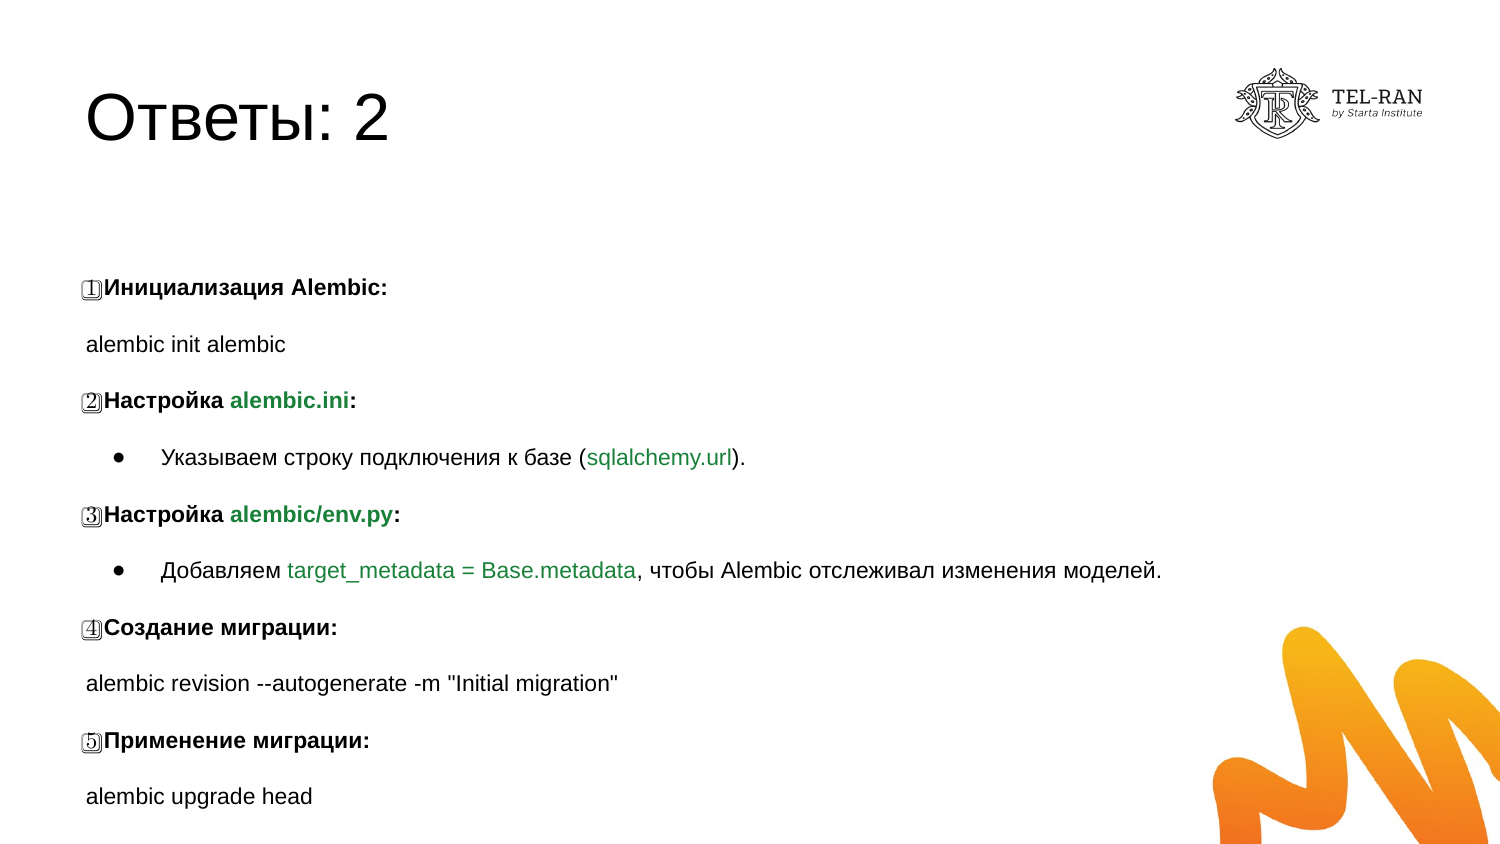

# Ответы: 2
1️⃣ Инициализация Alembic:
alembic init alembic
2️⃣ Настройка alembic.ini:
Указываем строку подключения к базе (sqlalchemy.url).
3️⃣ Настройка alembic/env.py:
Добавляем target_metadata = Base.metadata, чтобы Alembic отслеживал изменения моделей.
4️⃣ Создание миграции:
alembic revision --autogenerate -m "Initial migration"
5️⃣ Применение миграции:
alembic upgrade head